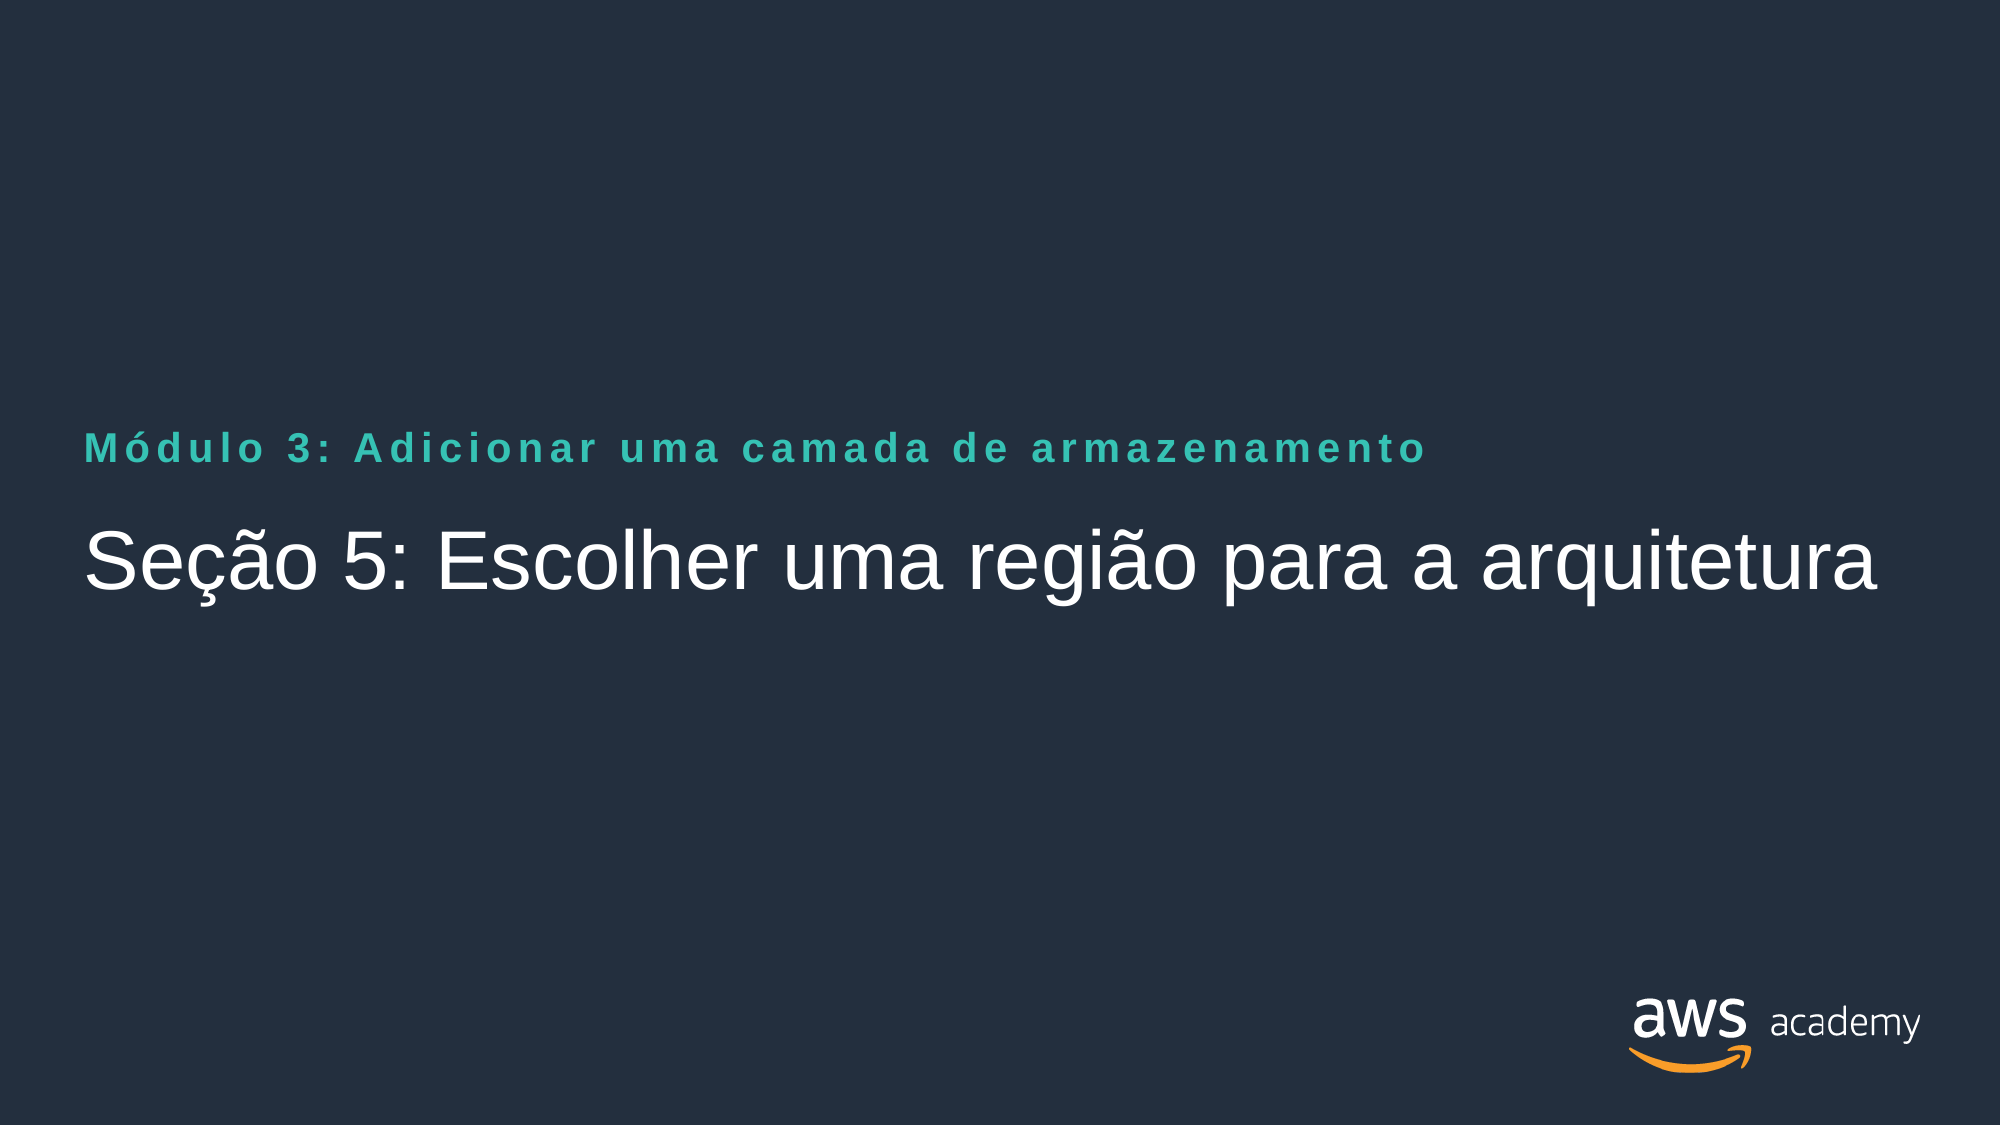

Módulo 3: Adicionar uma camada de armazenamento
# Seção 5: Escolher uma região para a arquitetura